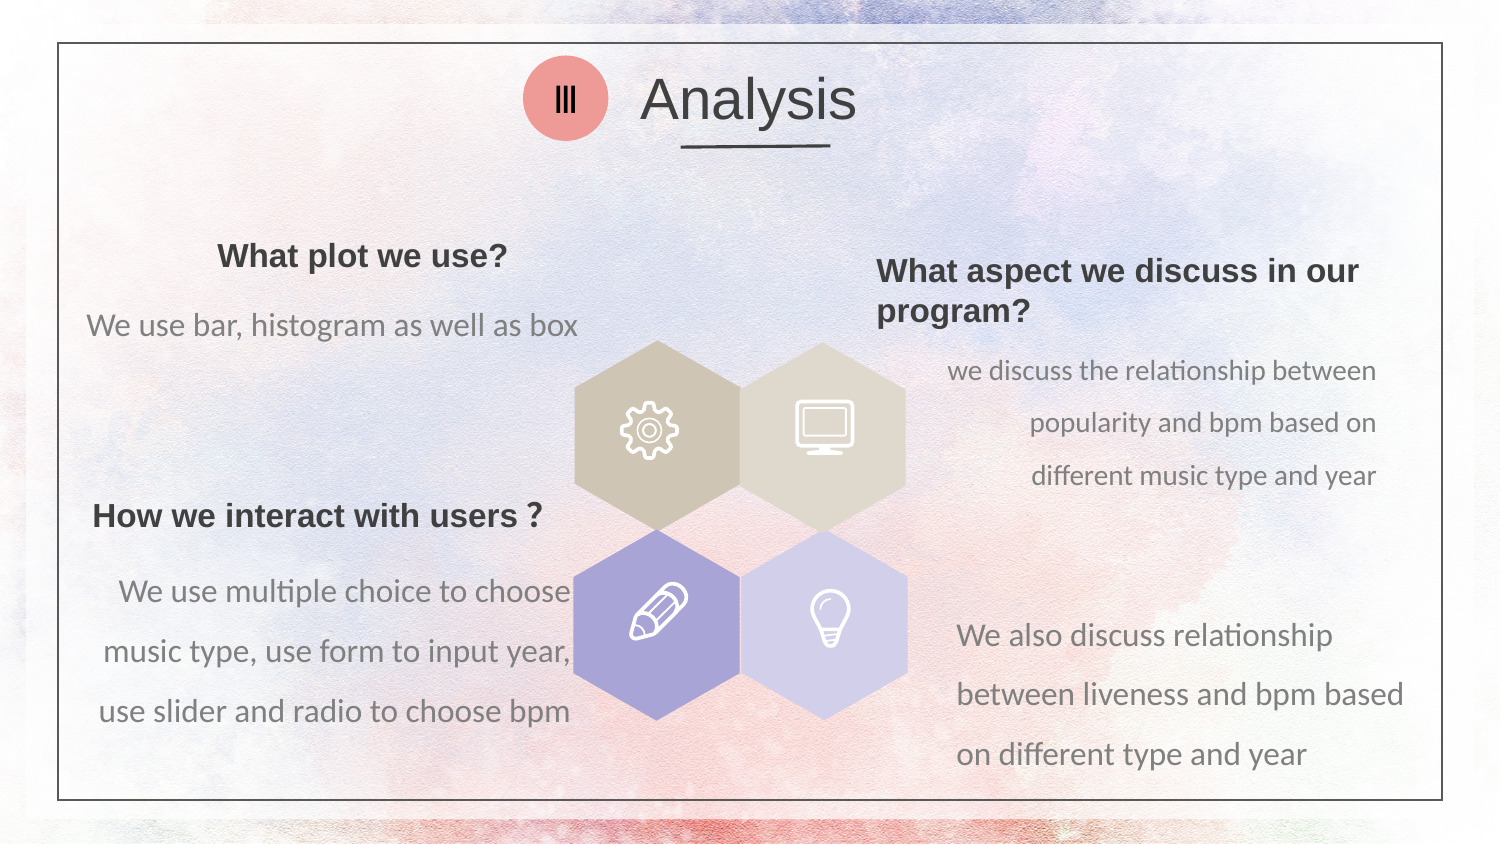

Analysis
Ⅲ
What plot we use?
What aspect we discuss in our program?
We use bar, histogram as well as box
we discuss the relationship between popularity and bpm based on different music type and year

How we interact with users？

We use multiple choice to choose music type, use form to input year, use slider and radio to choose bpm

We also discuss relationship between liveness and bpm based on different type and year